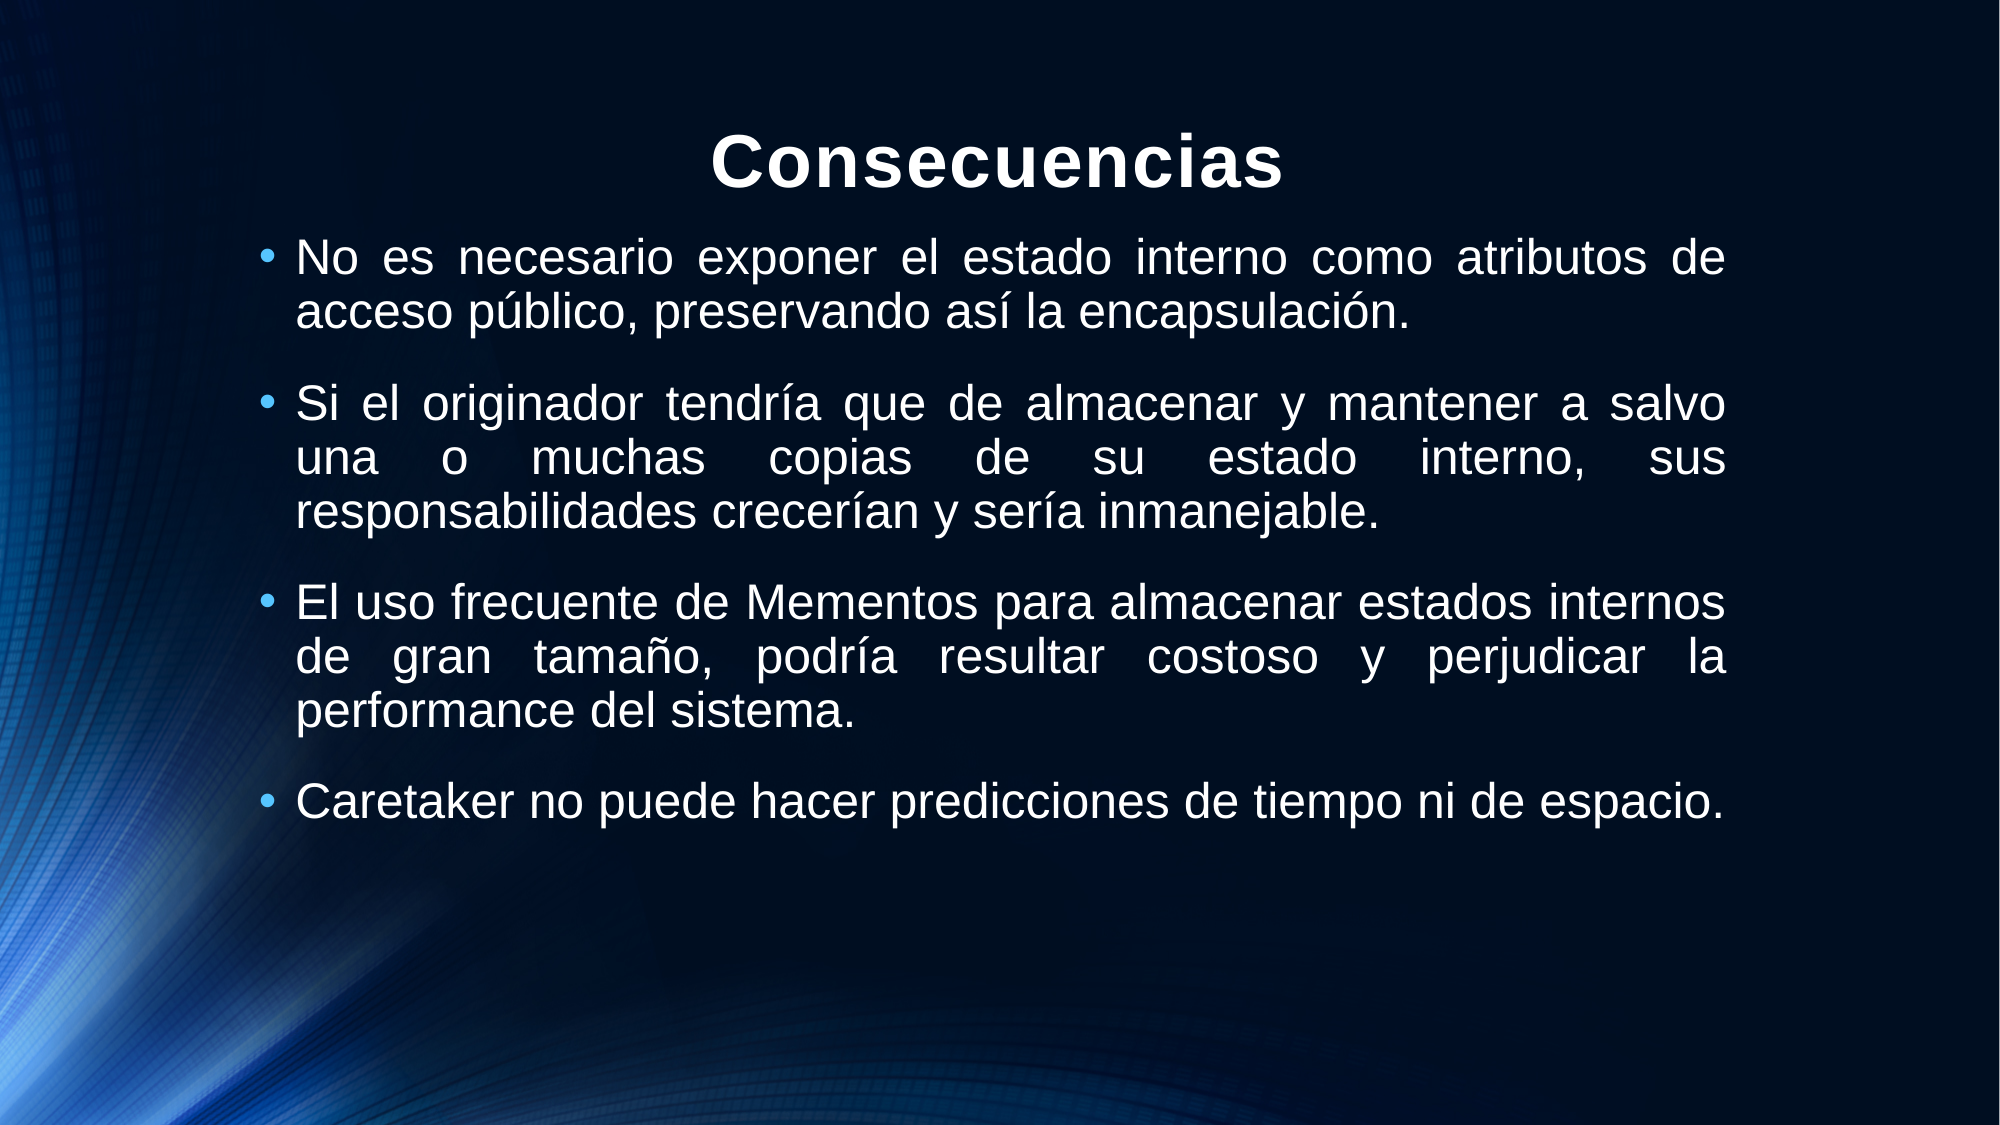

# Consecuencias
No es necesario exponer el estado interno como atributos de acceso público, preservando así la encapsulación.
Si el originador tendría que de almacenar y mantener a salvo una o muchas copias de su estado interno, sus responsabilidades crecerían y sería inmanejable.
El uso frecuente de Mementos para almacenar estados internos de gran tamaño, podría resultar costoso y perjudicar la performance del sistema.
Caretaker no puede hacer predicciones de tiempo ni de espacio.